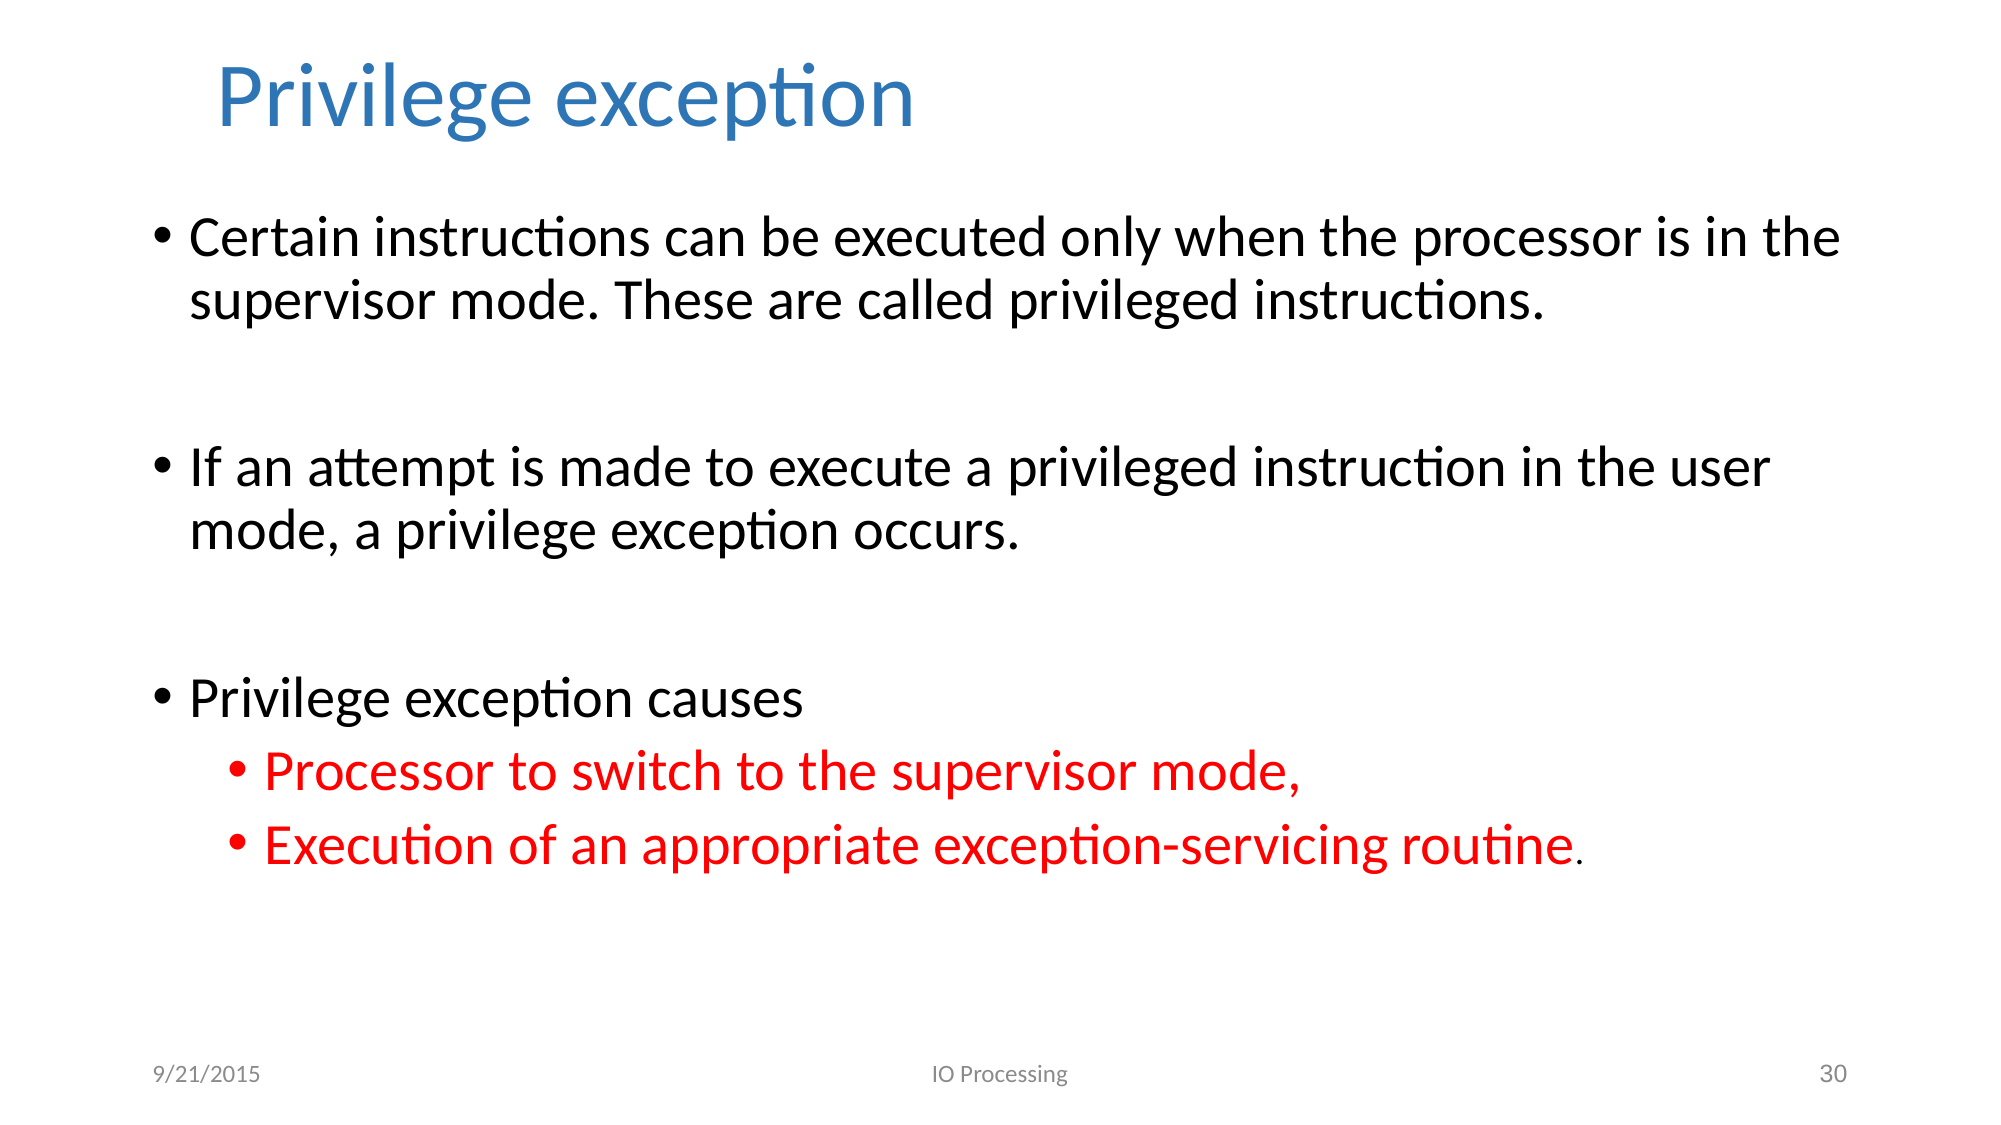

# Privilege exception
Certain instructions can be executed only when the processor is in the supervisor mode. These are called privileged instructions.

If an attempt is made to execute a privileged instruction in the user mode, a privilege exception occurs.

Privilege exception causes
Processor to switch to the supervisor mode,
Execution of an appropriate exception-servicing routine.
9/21/2015
IO Processing
30